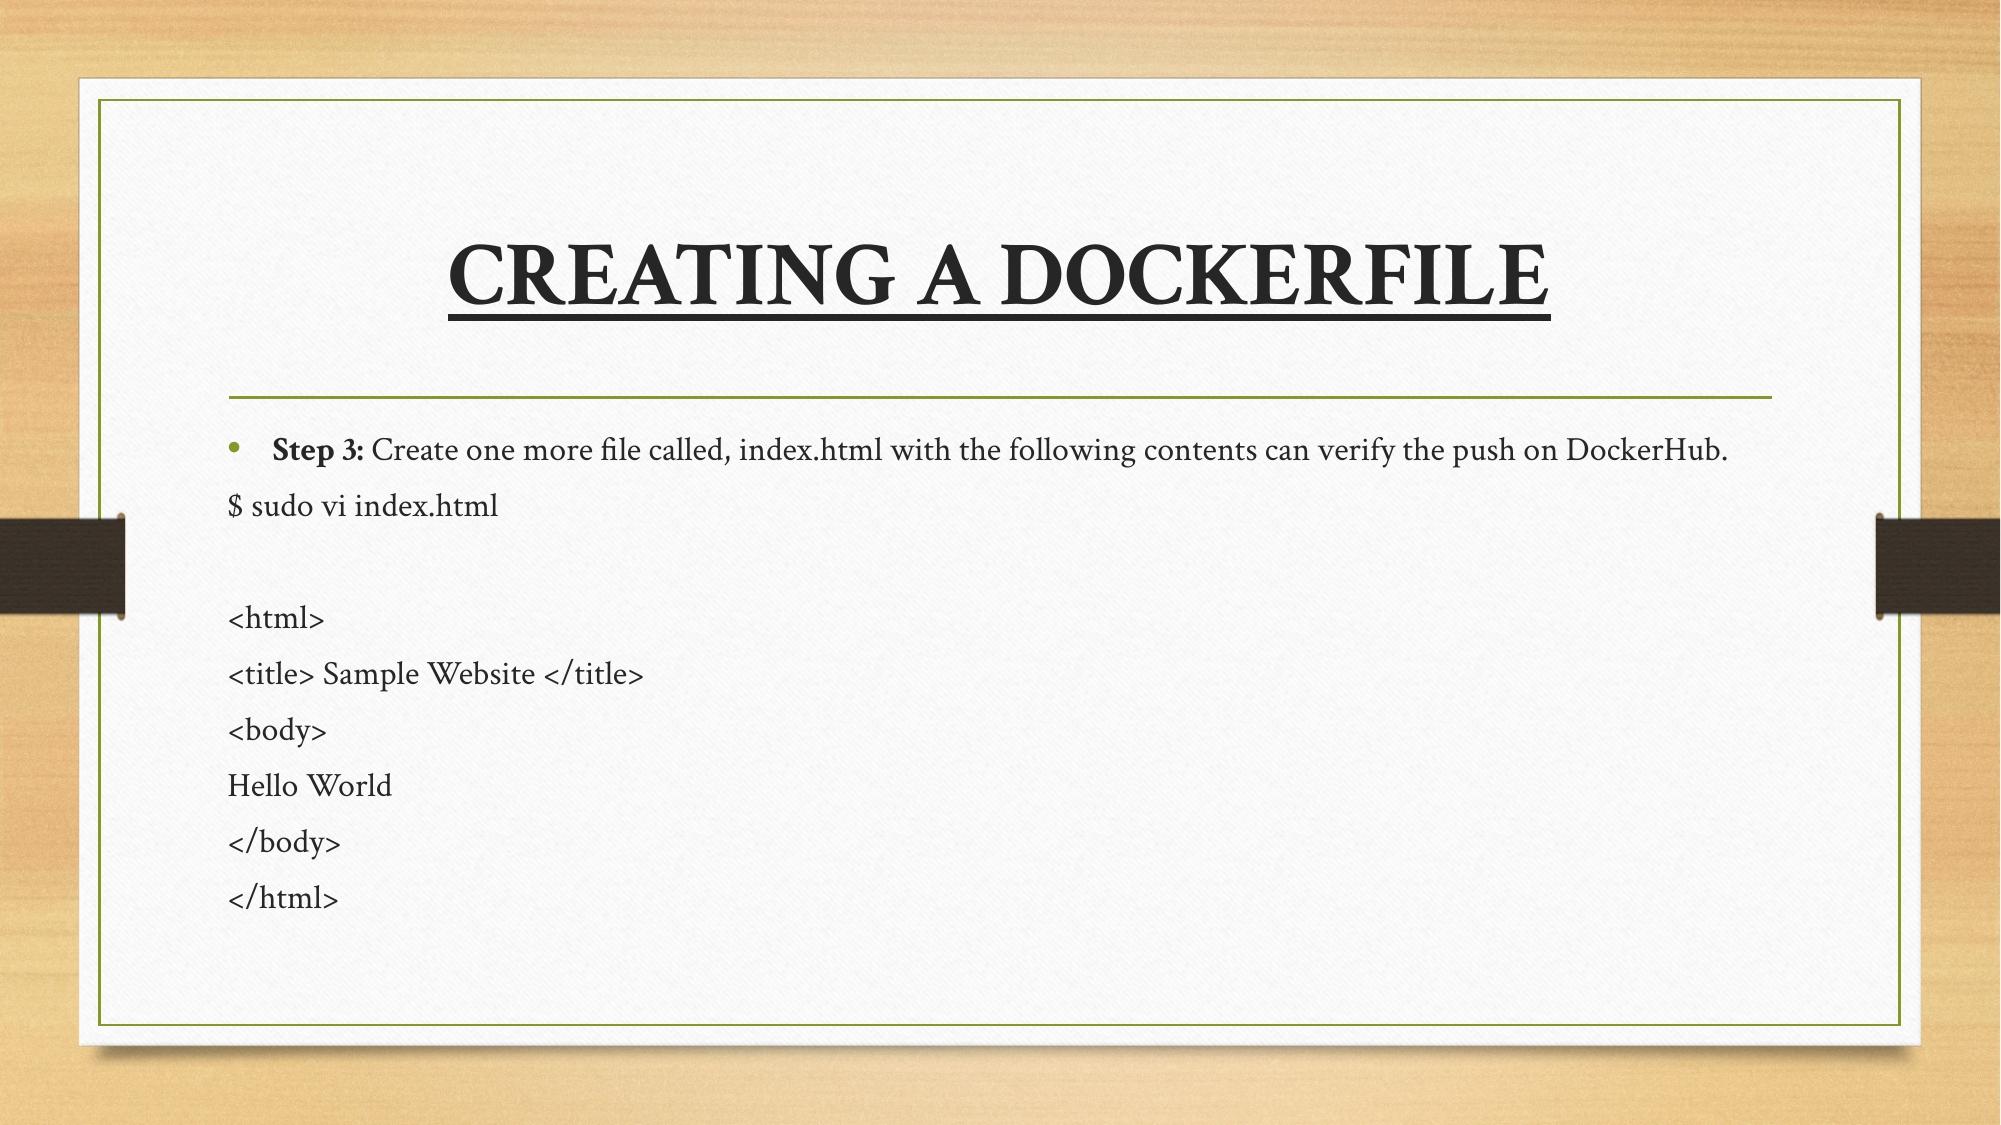

# CREATING A DOCKERFILE
Step 3: Create one more file called, index.html with the following contents can verify the push on DockerHub.
$ sudo vi index.html

<html>
<title> Sample Website </title>
<body>
Hello World
</body>
</html>